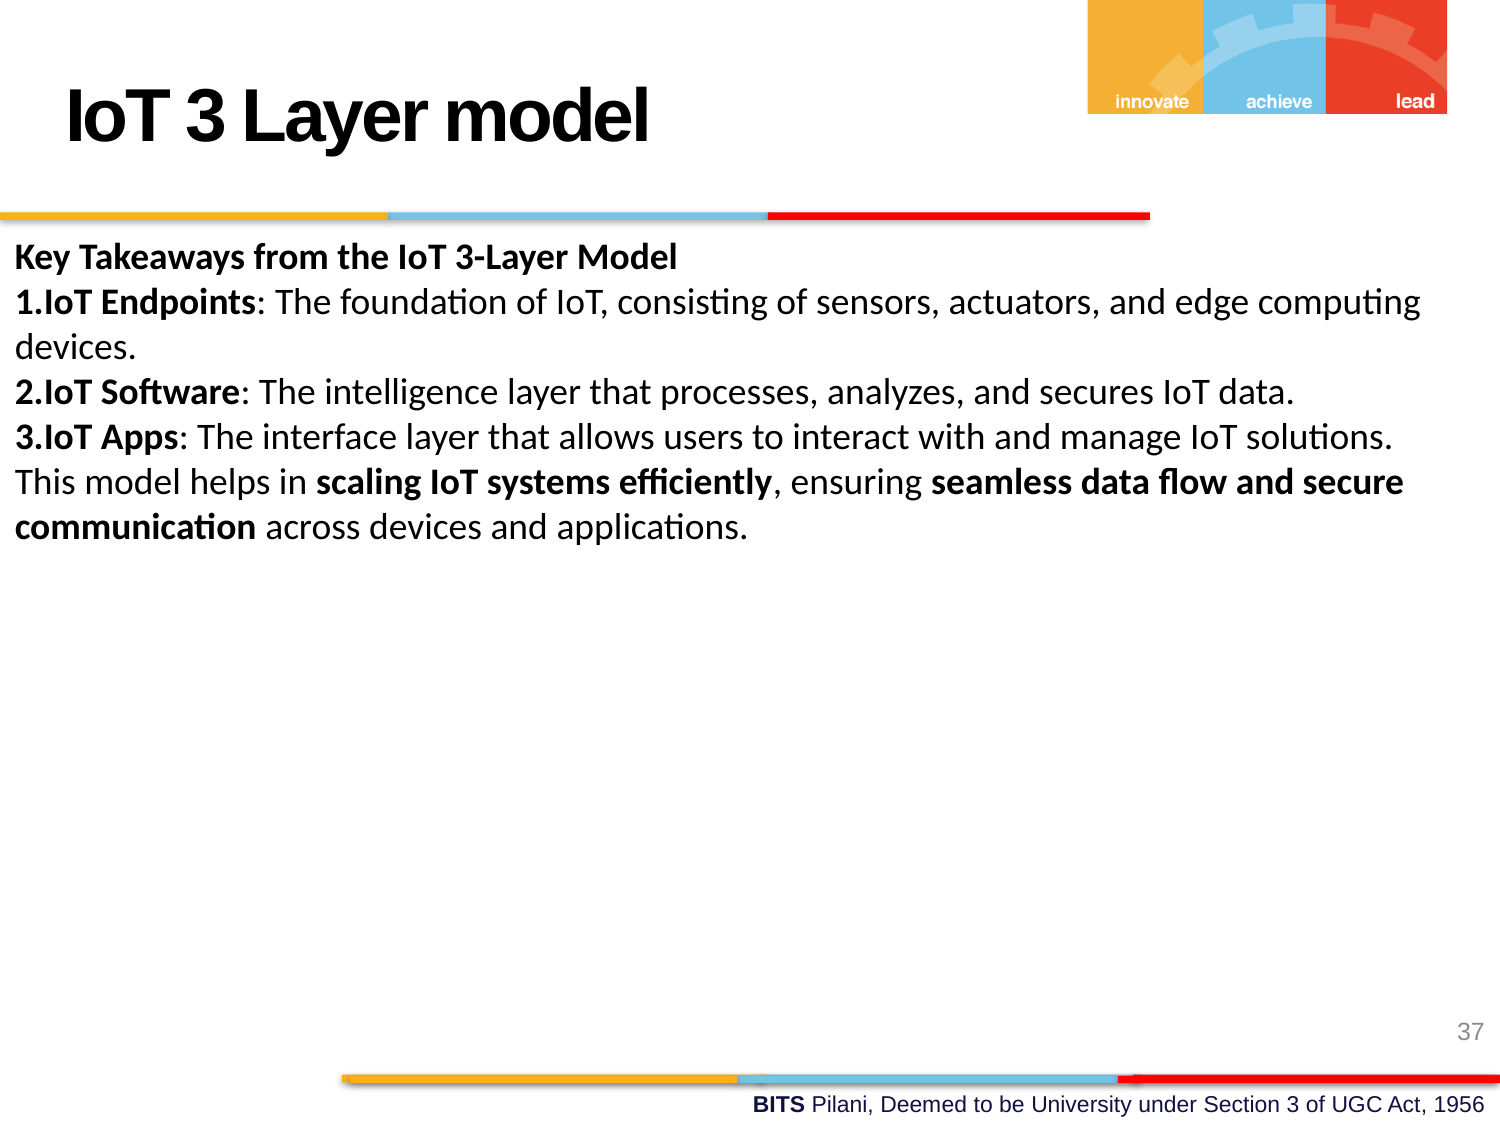

IoT 3 Layer model
Key Takeaways from the IoT 3-Layer Model
IoT Endpoints: The foundation of IoT, consisting of sensors, actuators, and edge computing devices.
IoT Software: The intelligence layer that processes, analyzes, and secures IoT data.
IoT Apps: The interface layer that allows users to interact with and manage IoT solutions.
This model helps in scaling IoT systems efficiently, ensuring seamless data flow and secure communication across devices and applications.
37